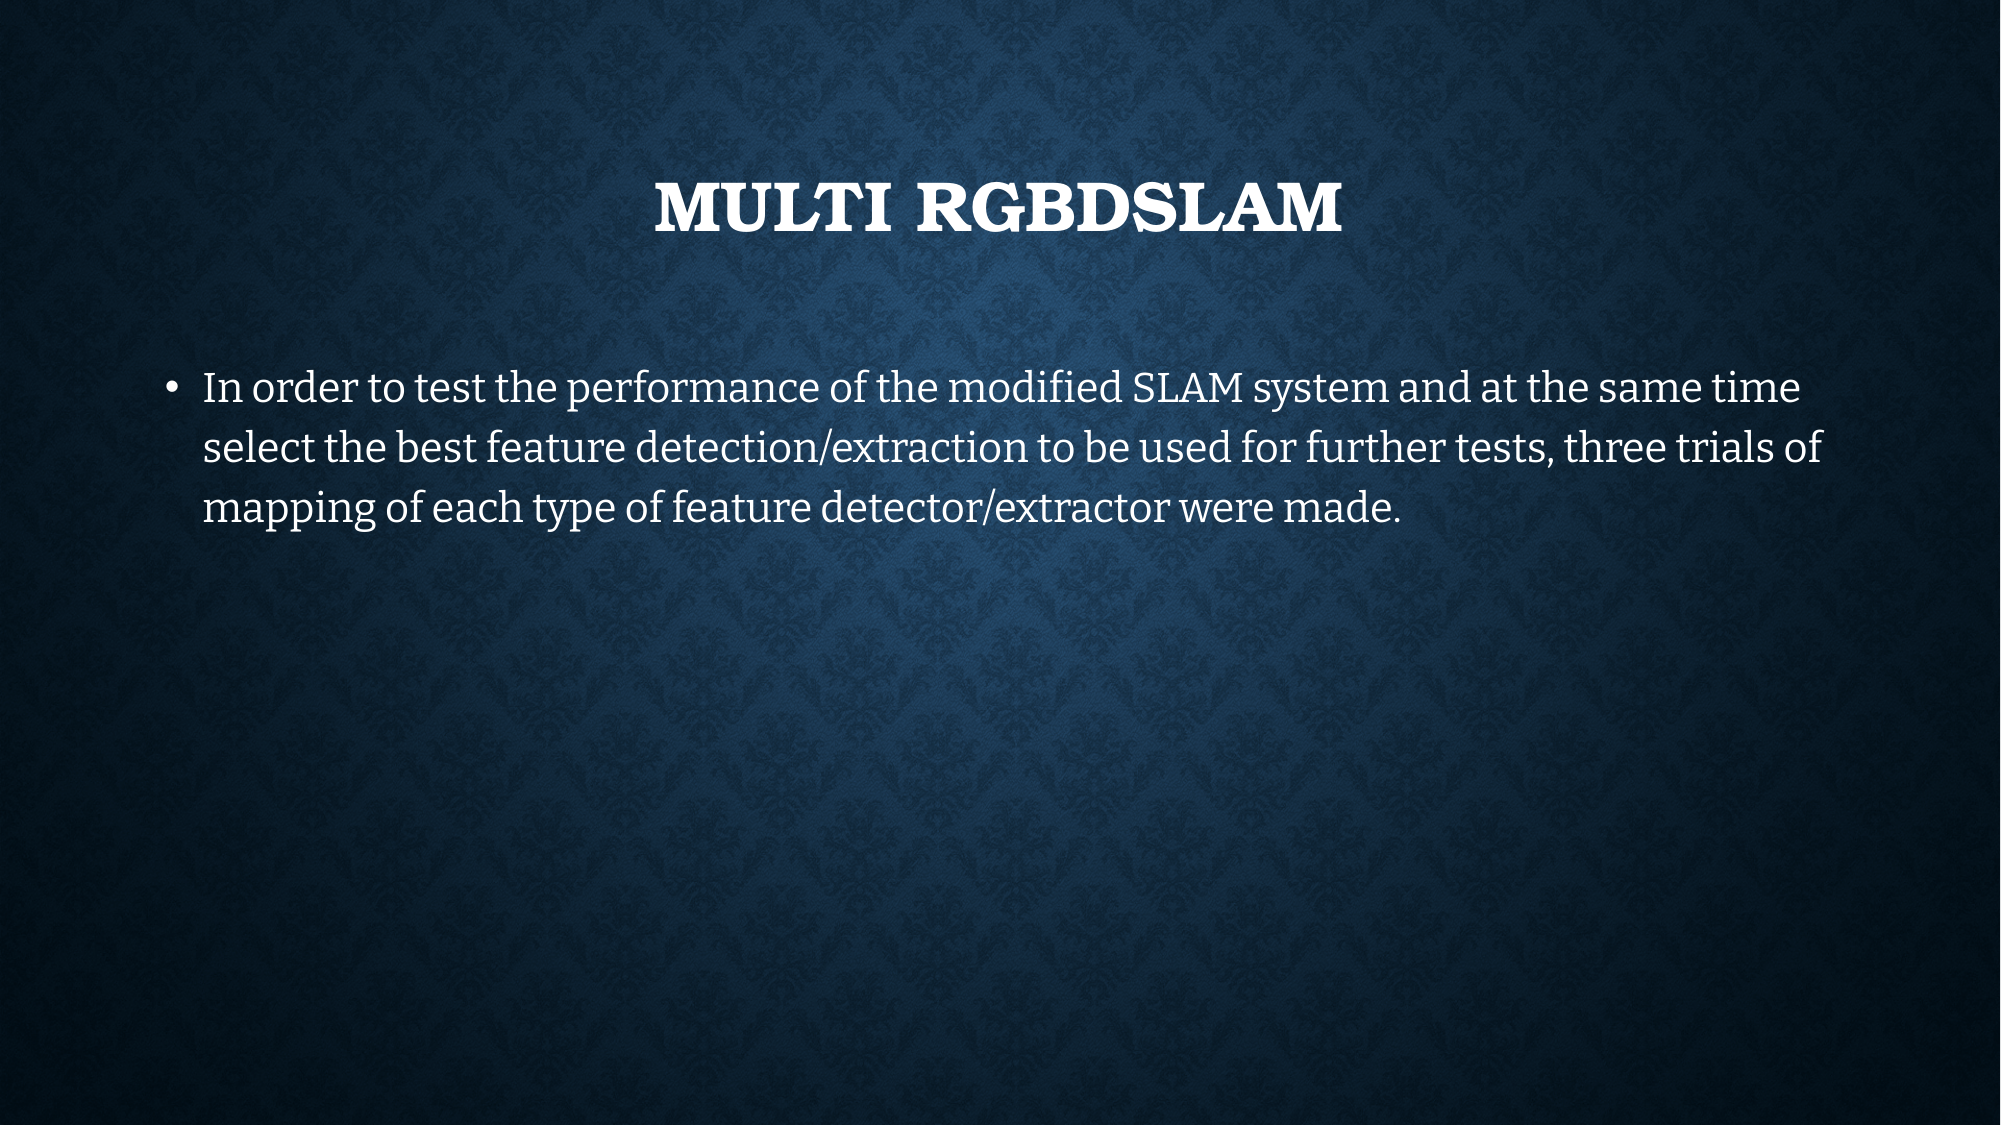

# MULTI RGBDSLAM
In order to test the performance of the modified SLAM system and at the same time select the best feature detection/extraction to be used for further tests, three trials of mapping of each type of feature detector/extractor were made.